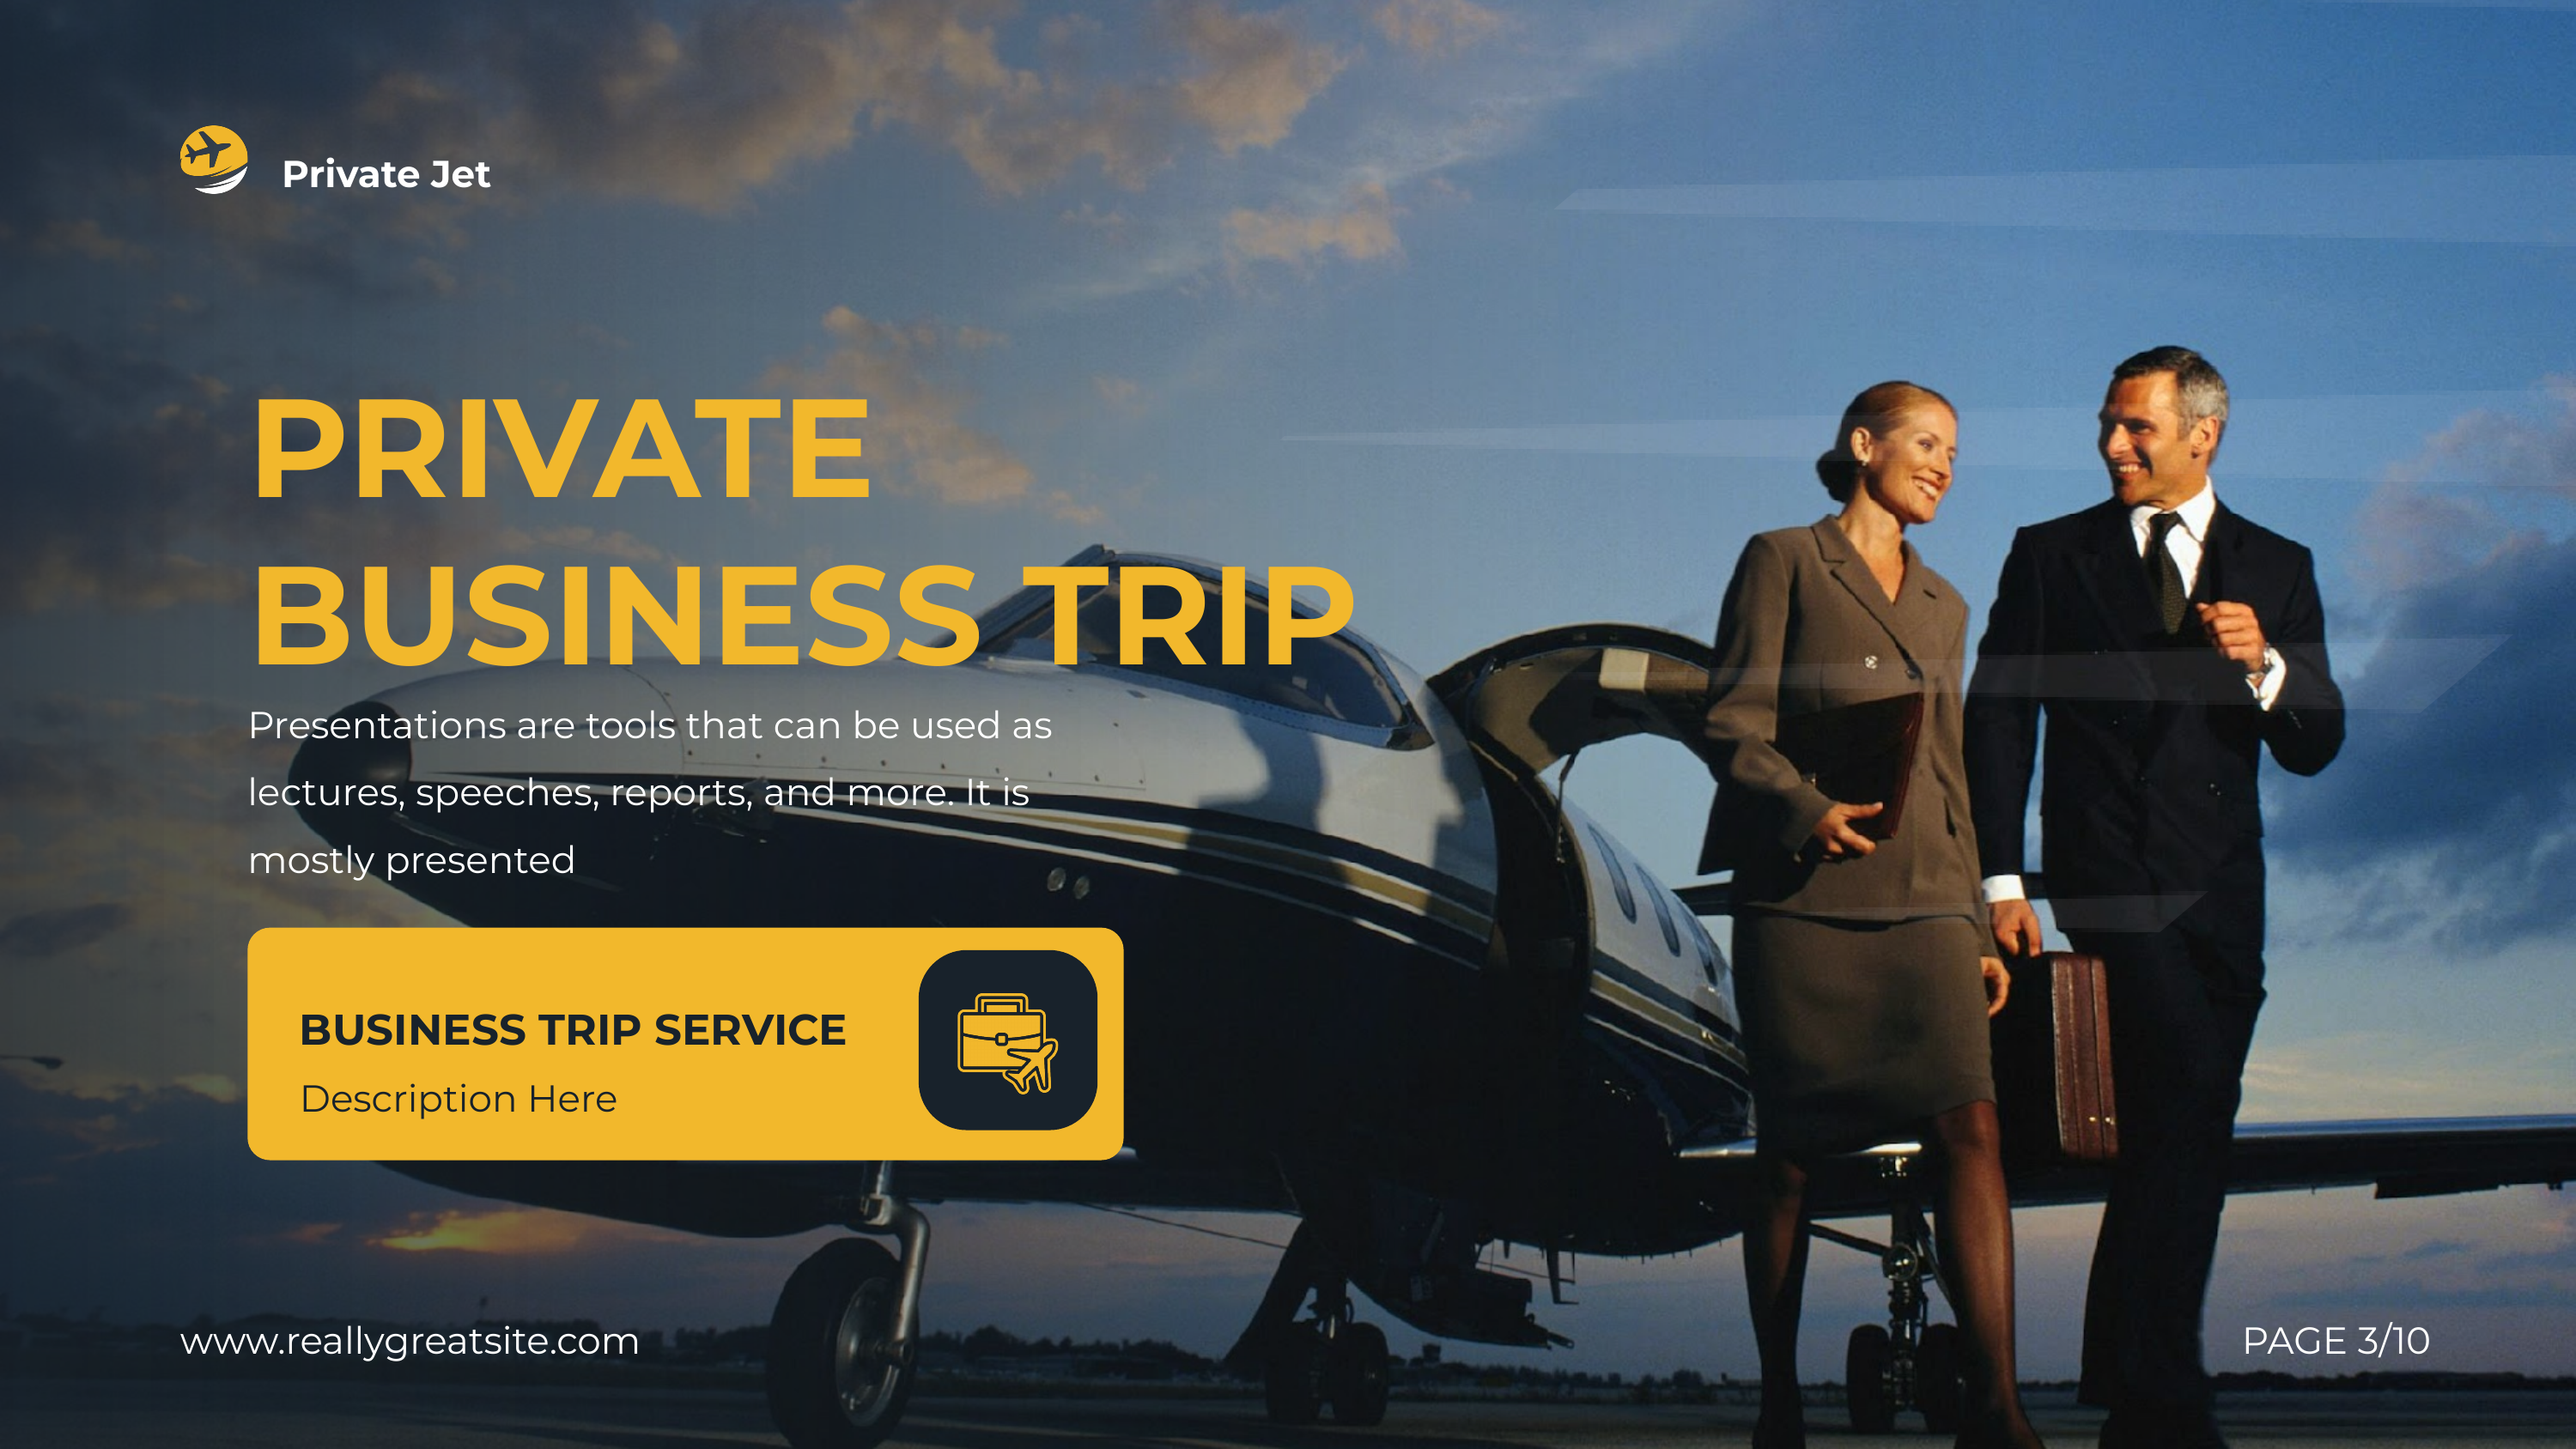

Private Jet
PRIVATE
BUSINESS TRIP
Presentations are tools that can be used as lectures, speeches, reports, and more. It is mostly presented

BUSINESS TRIP SERVICE

Description Here
www.reallygreatsite.com
PAGE 3/10